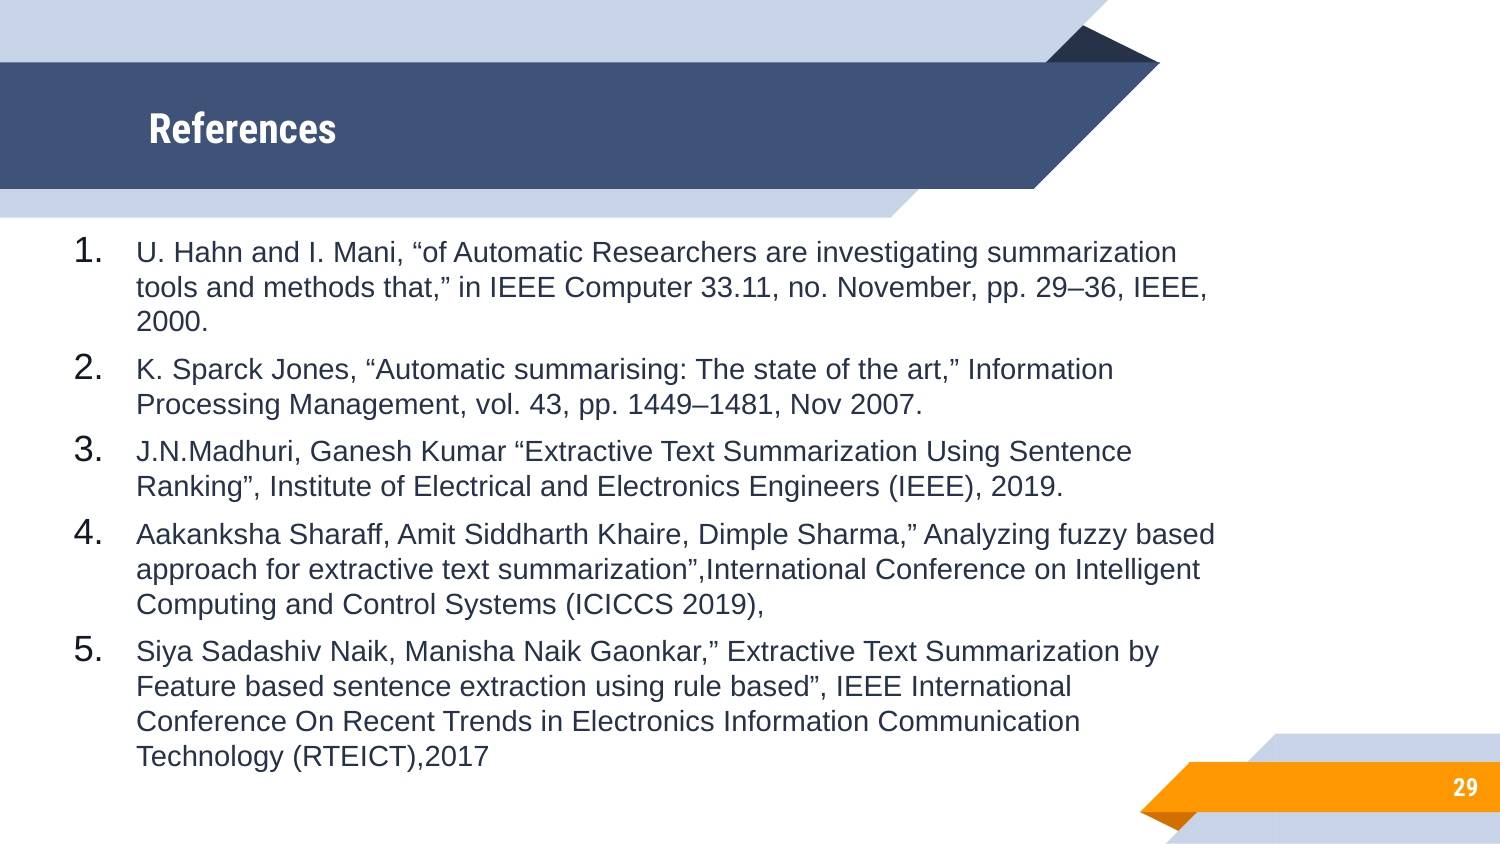

# References
U. Hahn and I. Mani, “of Automatic Researchers are investigating summarization tools and methods that,” in IEEE Computer 33.11, no. November, pp. 29–36, IEEE, 2000.
K. Sparck Jones, “Automatic summarising: The state of the art,” Information Processing Management, vol. 43, pp. 1449–1481, Nov 2007.
J.N.Madhuri, Ganesh Kumar “Extractive Text Summarization Using Sentence Ranking”, Institute of Electrical and Electronics Engineers (IEEE), 2019.
Aakanksha Sharaff, Amit Siddharth Khaire, Dimple Sharma,” Analyzing fuzzy based approach for extractive text summarization”,International Conference on Intelligent Computing and Control Systems (ICICCS 2019),
Siya Sadashiv Naik, Manisha Naik Gaonkar,” Extractive Text Summarization by Feature based sentence extraction using rule based”, IEEE International Conference On Recent Trends in Electronics Information Communication Technology (RTEICT),2017
29